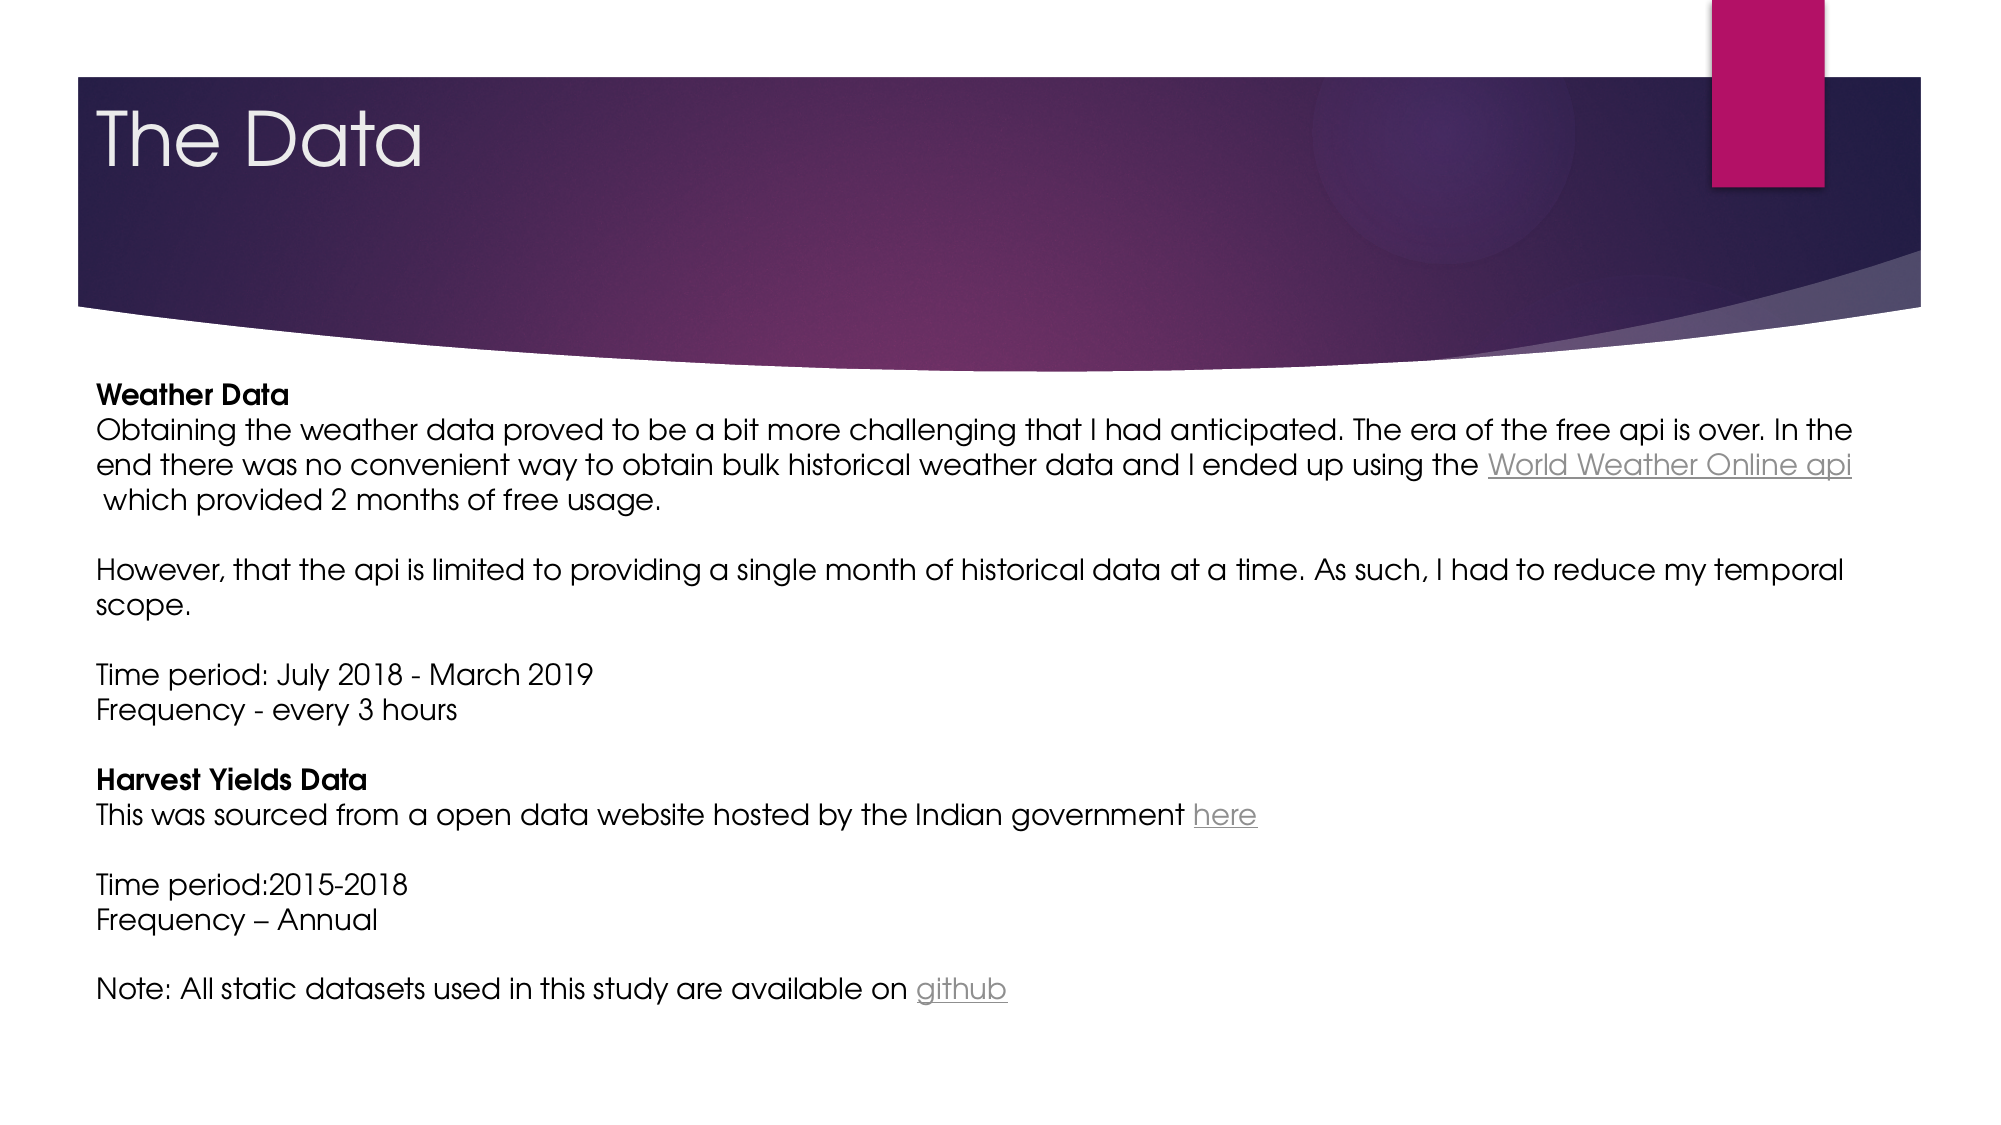

# The Data
Weather Data
Obtaining the weather data proved to be a bit more challenging that I had anticipated. The era of the free api is over. In the end there was no convenient way to obtain bulk historical weather data and I ended up using the World Weather Online api which provided 2 months of free usage.

However, that the api is limited to providing a single month of historical data at a time. As such, I had to reduce my temporal scope.

Time period: July 2018 - March 2019
Frequency - every 3 hours

Harvest Yields Data
This was sourced from a open data website hosted by the Indian government here

Time period:2015-2018
Frequency – Annual

Note: All static datasets used in this study are available on github